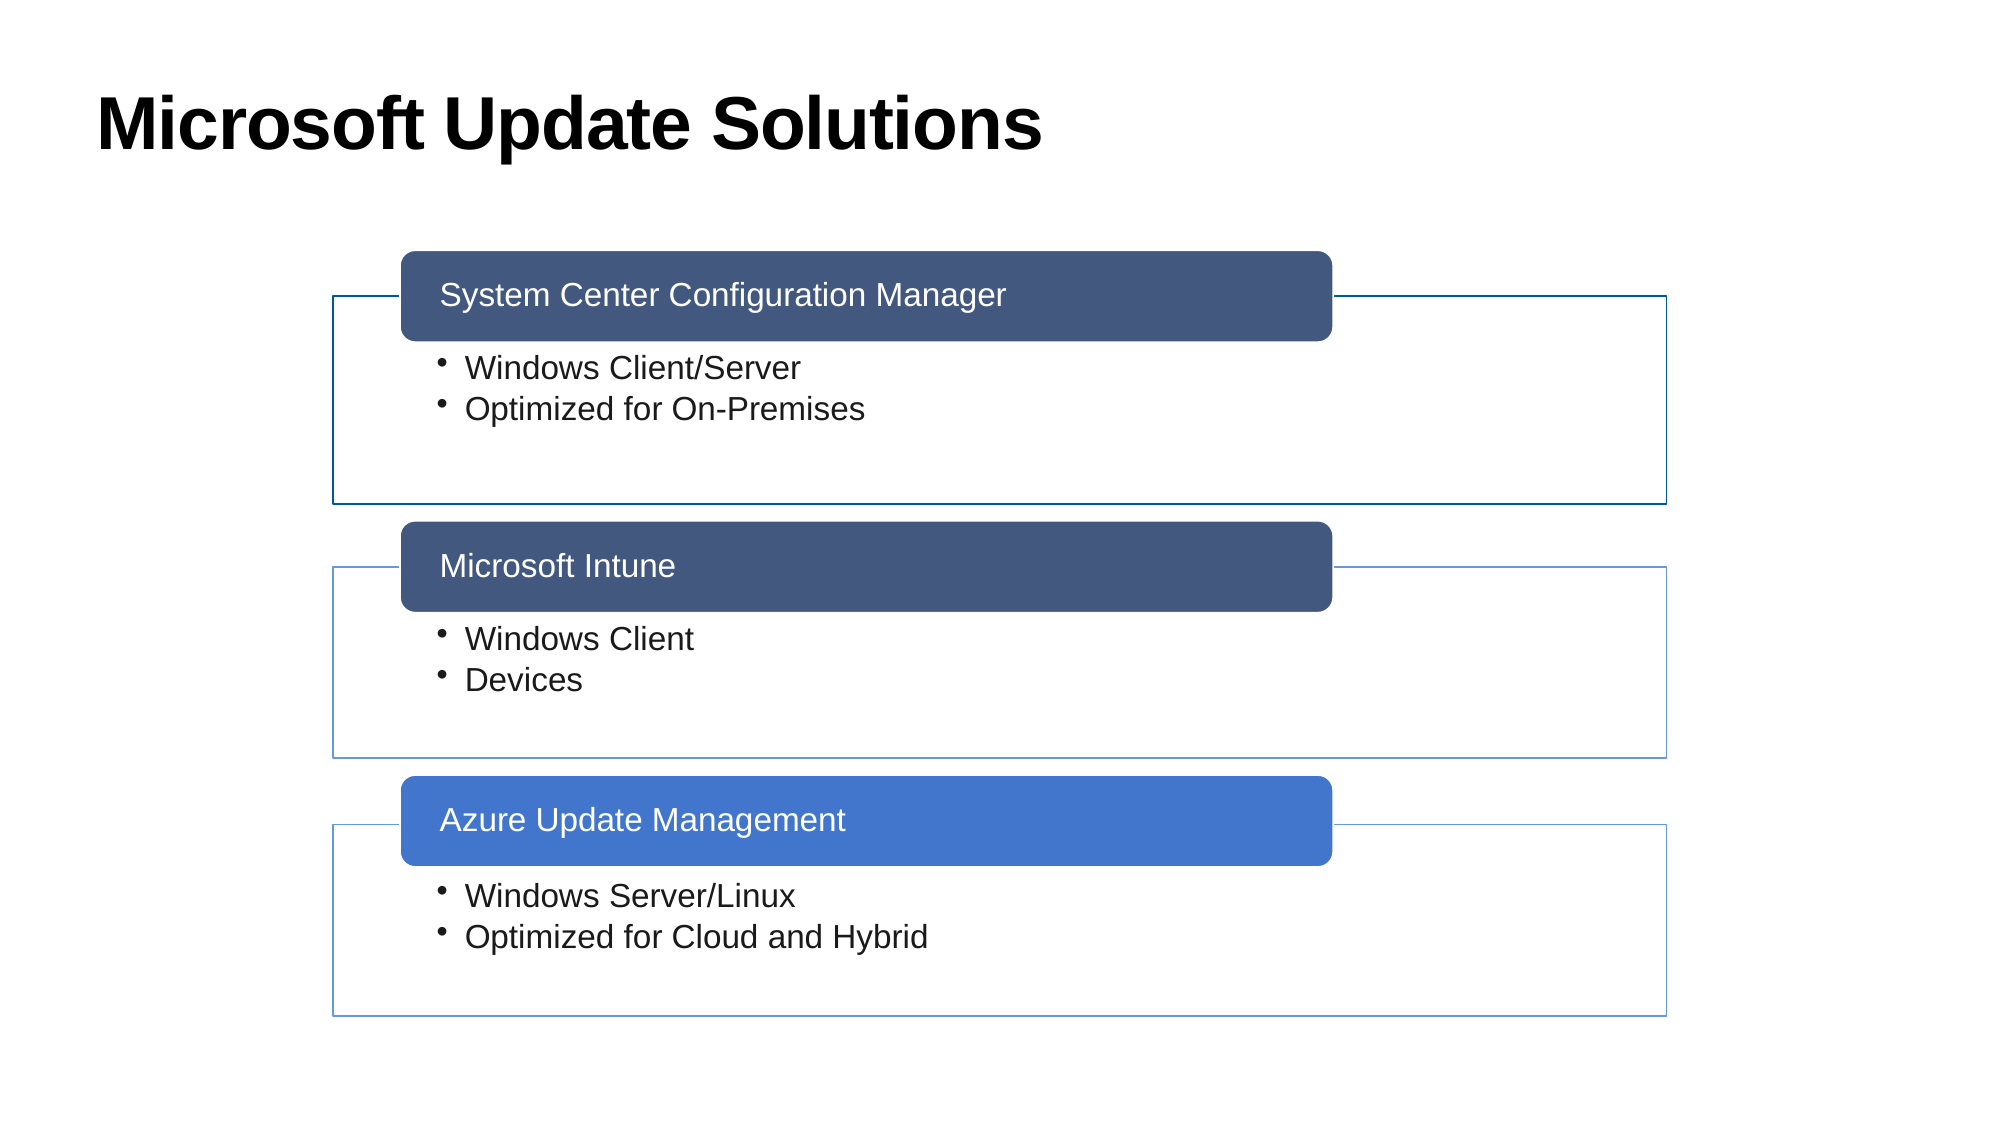

# Microsoft Update Solutions
System Center Configuration Manager
Windows Client/Server
Optimized for On-Premises

Microsoft Intune
Windows Client
Devices
Azure Update Management
Windows Server/Linux
Optimized for Cloud and Hybrid